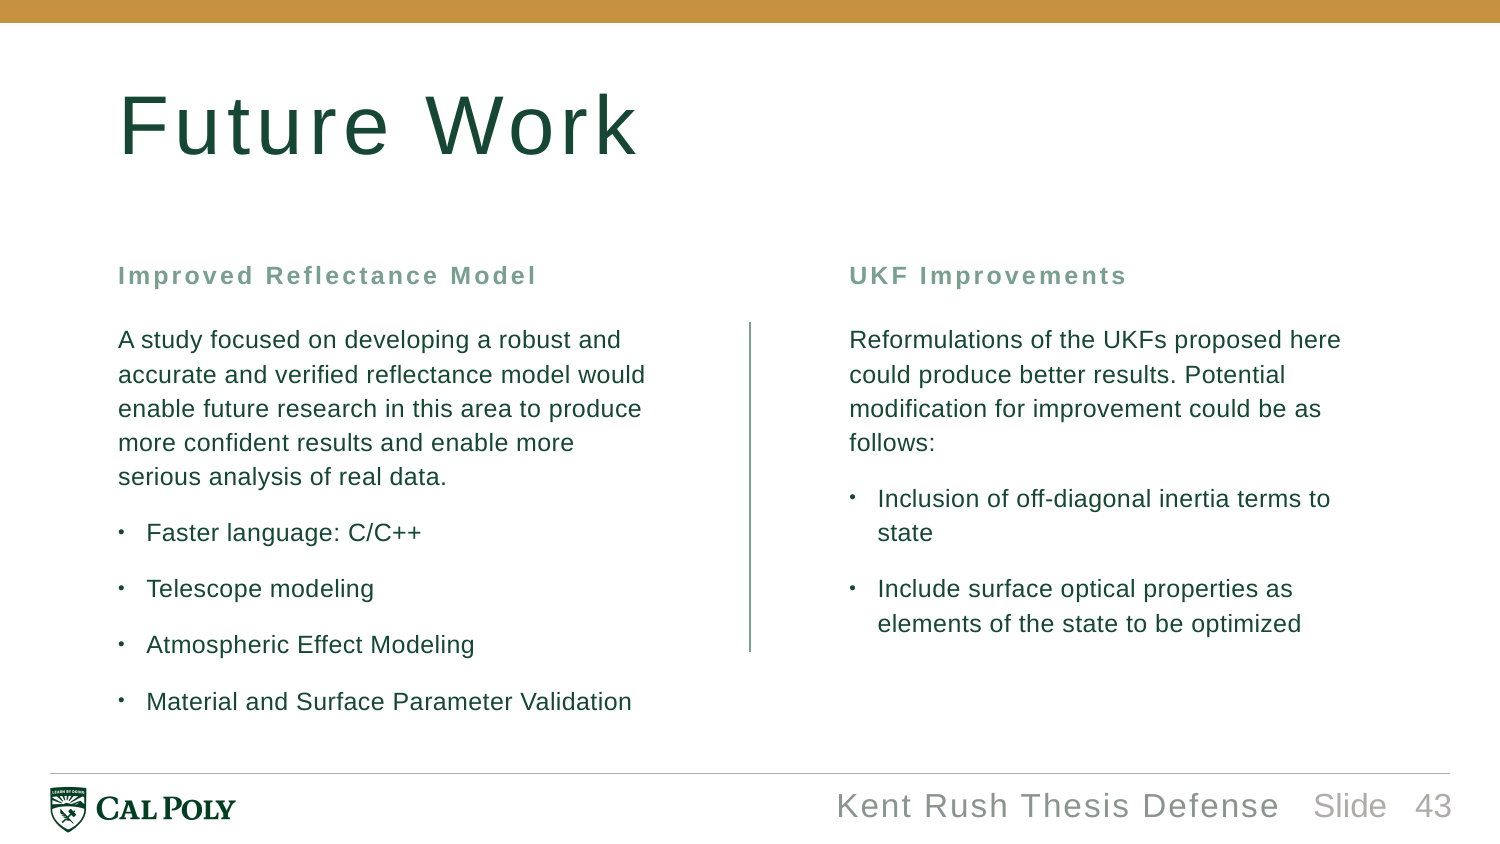

# Future Work
Improved Reflectance Model
UKF Improvements
A study focused on developing a robust and accurate and verified reflectance model would enable future research in this area to produce more confident results and enable more serious analysis of real data.
Faster language: C/C++
Telescope modeling
Atmospheric Effect Modeling
Material and Surface Parameter Validation
Reformulations of the UKFs proposed here could produce better results. Potential modification for improvement could be as follows:
Inclusion of off-diagonal inertia terms to state
Include surface optical properties as elements of the state to be optimized
Kent Rush Thesis Defense
Slide   43